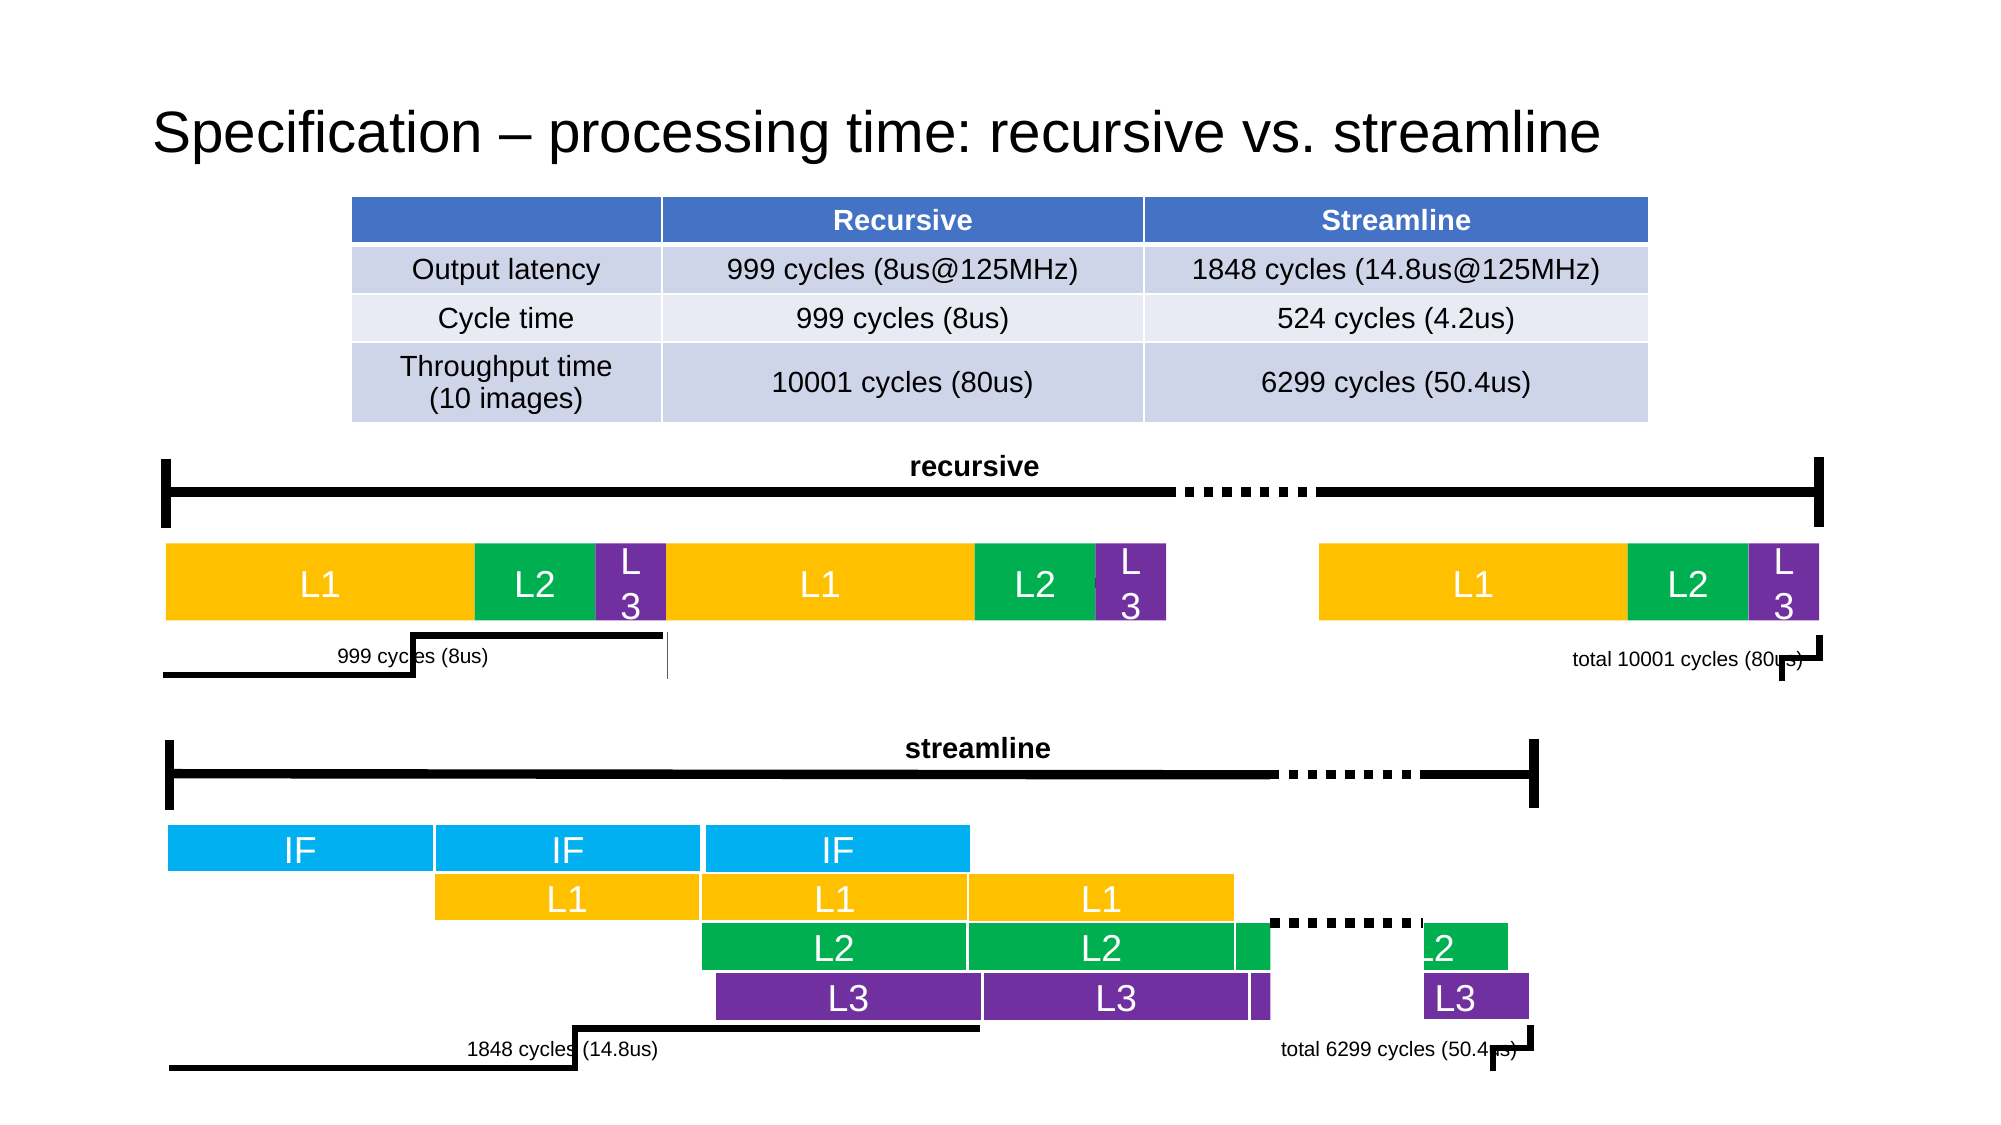

# Specification – processing time: recursive vs. streamline
|  | Recursive | Streamline |
| --- | --- | --- |
| Output latency | 999 cycles (8us@125MHz) | 1848 cycles (14.8us@125MHz) |
| Cycle time | 999 cycles (8us) | 524 cycles (4.2us) |
| Throughput time (10 images) | 10001 cycles (80us) | 6299 cycles (50.4us) |
recursive
L1
L2
L3
L1
L2
L3
L1
L2
L3
999 cycles (8us)

999 cycles (8us)

total 10001 cycles (80us)
streamline
IF
L1
L2
L3
IF
L1
L2
L3
IF
L1
L2
L3

L2

L3
1848 cycles (14.8us)

524 cycles (4.2us)

total 6299 cycles (50.4us)